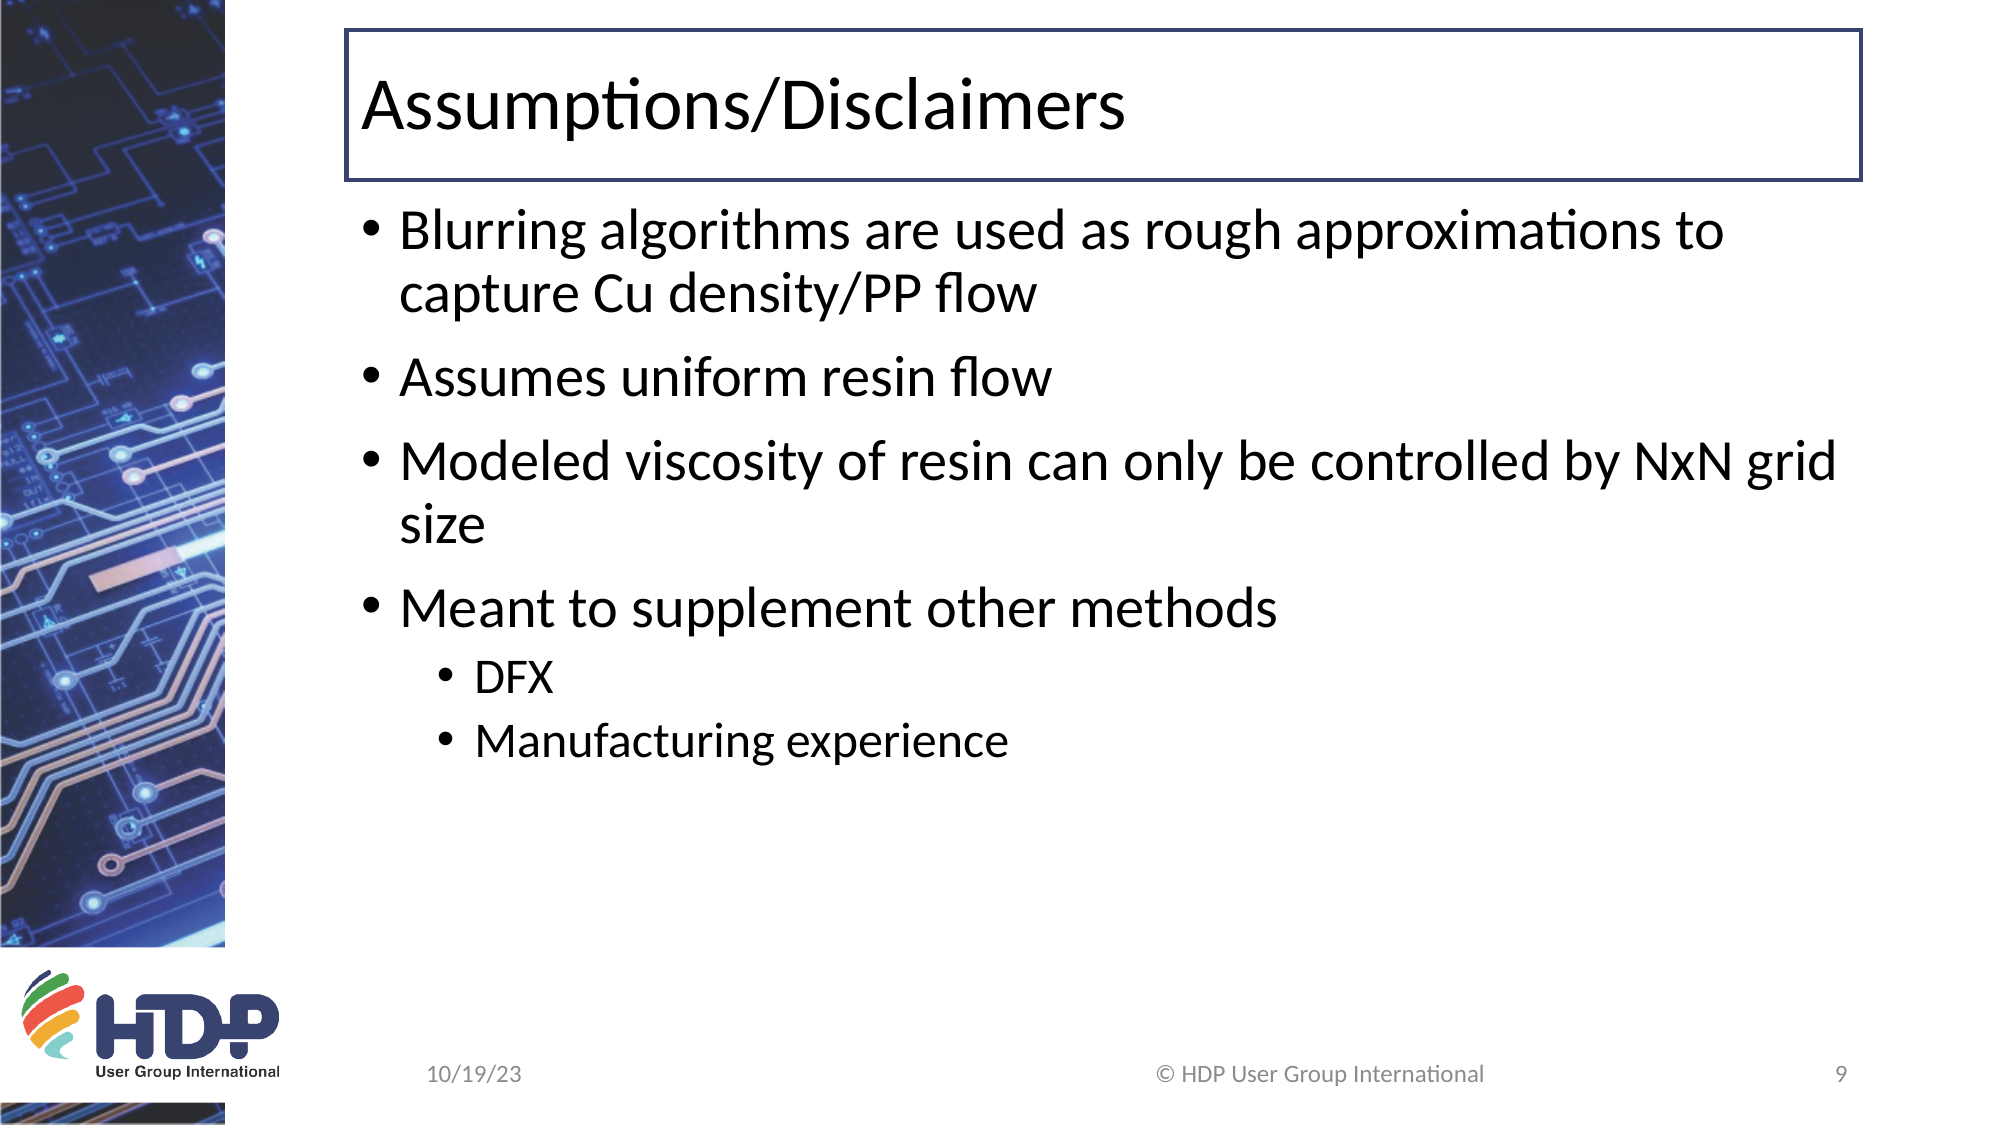

# Assumptions/Disclaimers
Blurring algorithms are used as rough approximations to capture Cu density/PP flow
Assumes uniform resin flow
Modeled viscosity of resin can only be controlled by NxN grid size
Meant to supplement other methods
DFX
Manufacturing experience
10/19/23
© HDP User Group International
9